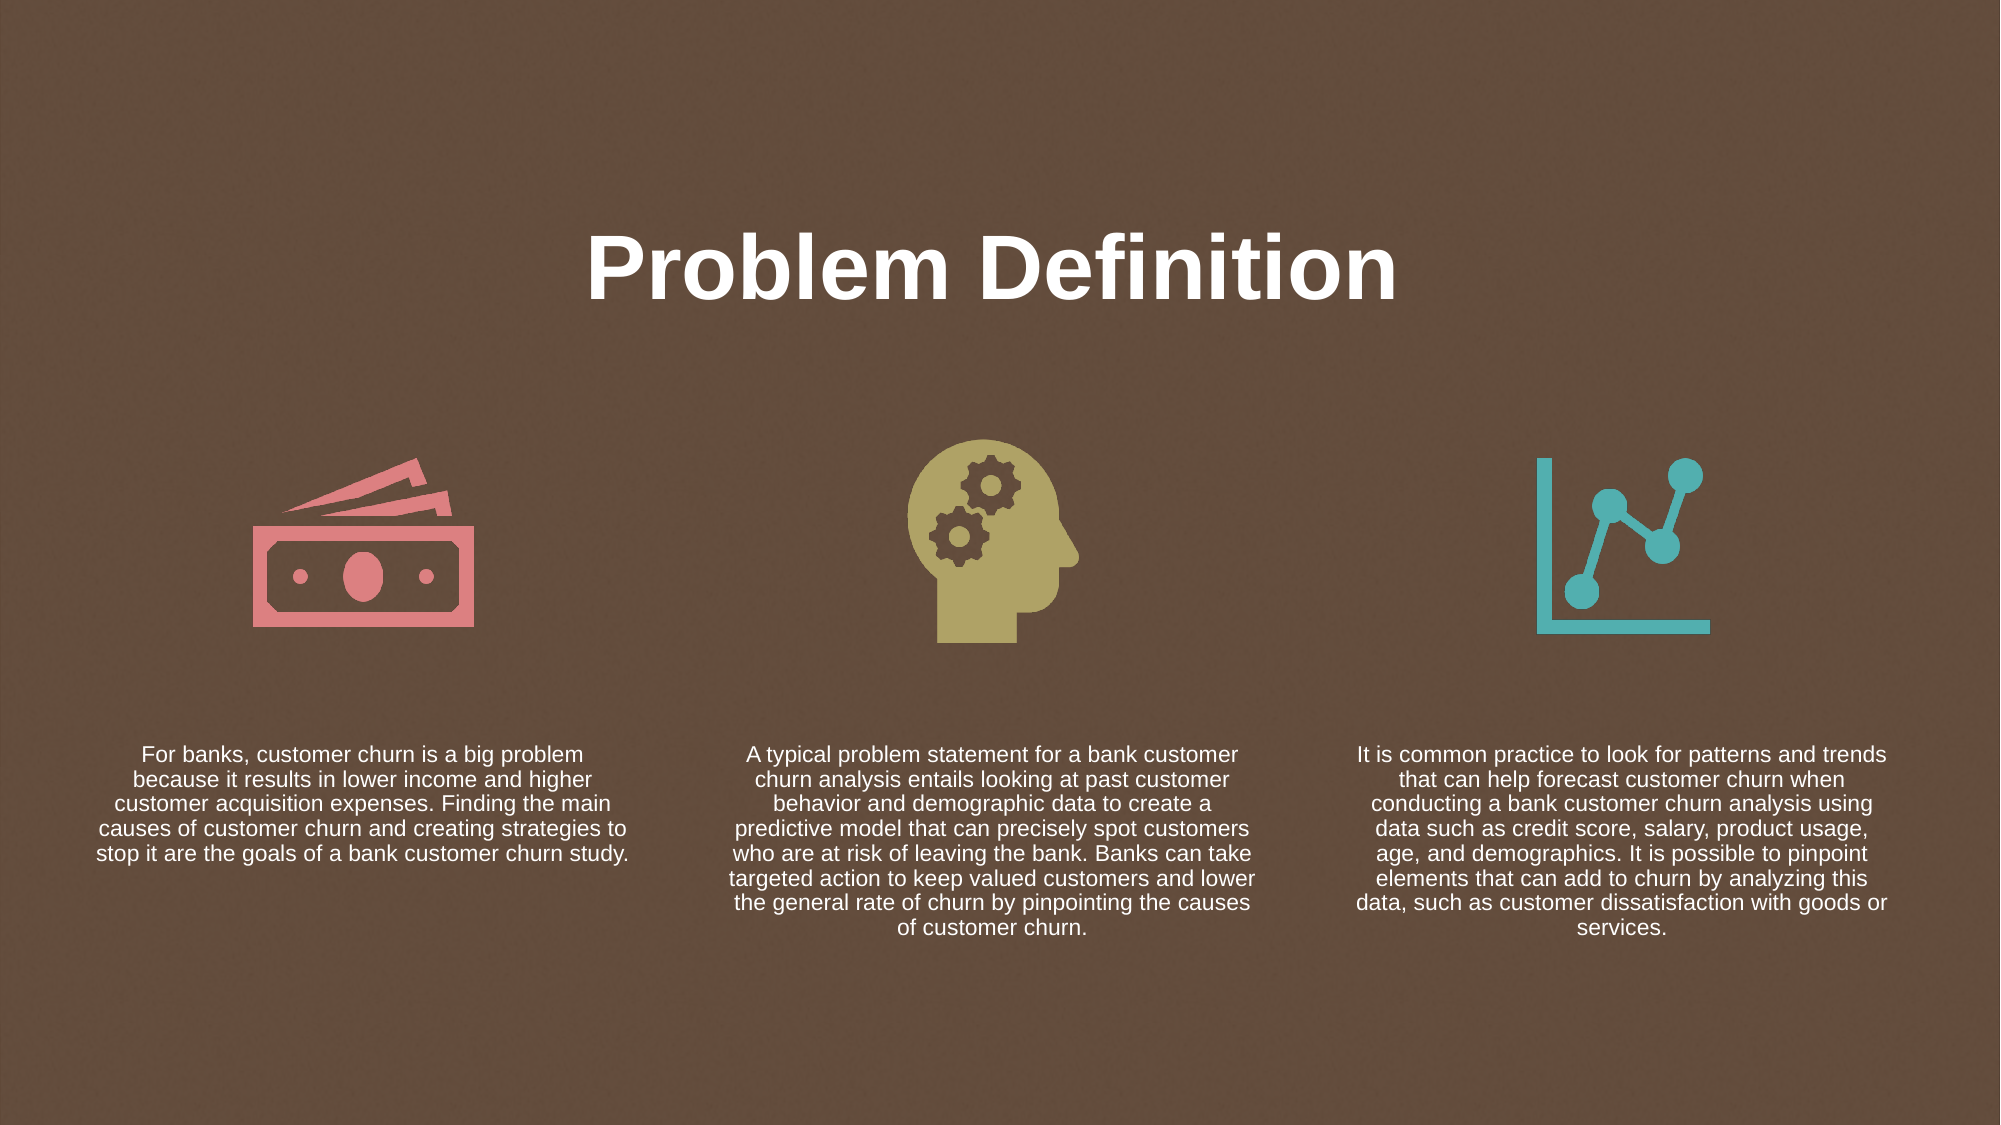

# Problem Definition
For banks, customer churn is a big problem because it results in lower income and higher customer acquisition expenses. Finding the main causes of customer churn and creating strategies to stop it are the goals of a bank customer churn study.
A typical problem statement for a bank customer churn analysis entails looking at past customer behavior and demographic data to create a predictive model that can precisely spot customers who are at risk of leaving the bank. Banks can take targeted action to keep valued customers and lower the general rate of churn by pinpointing the causes of customer churn.
It is common practice to look for patterns and trends that can help forecast customer churn when conducting a bank customer churn analysis using data such as credit score, salary, product usage, age, and demographics. It is possible to pinpoint elements that can add to churn by analyzing this data, such as customer dissatisfaction with goods or services.